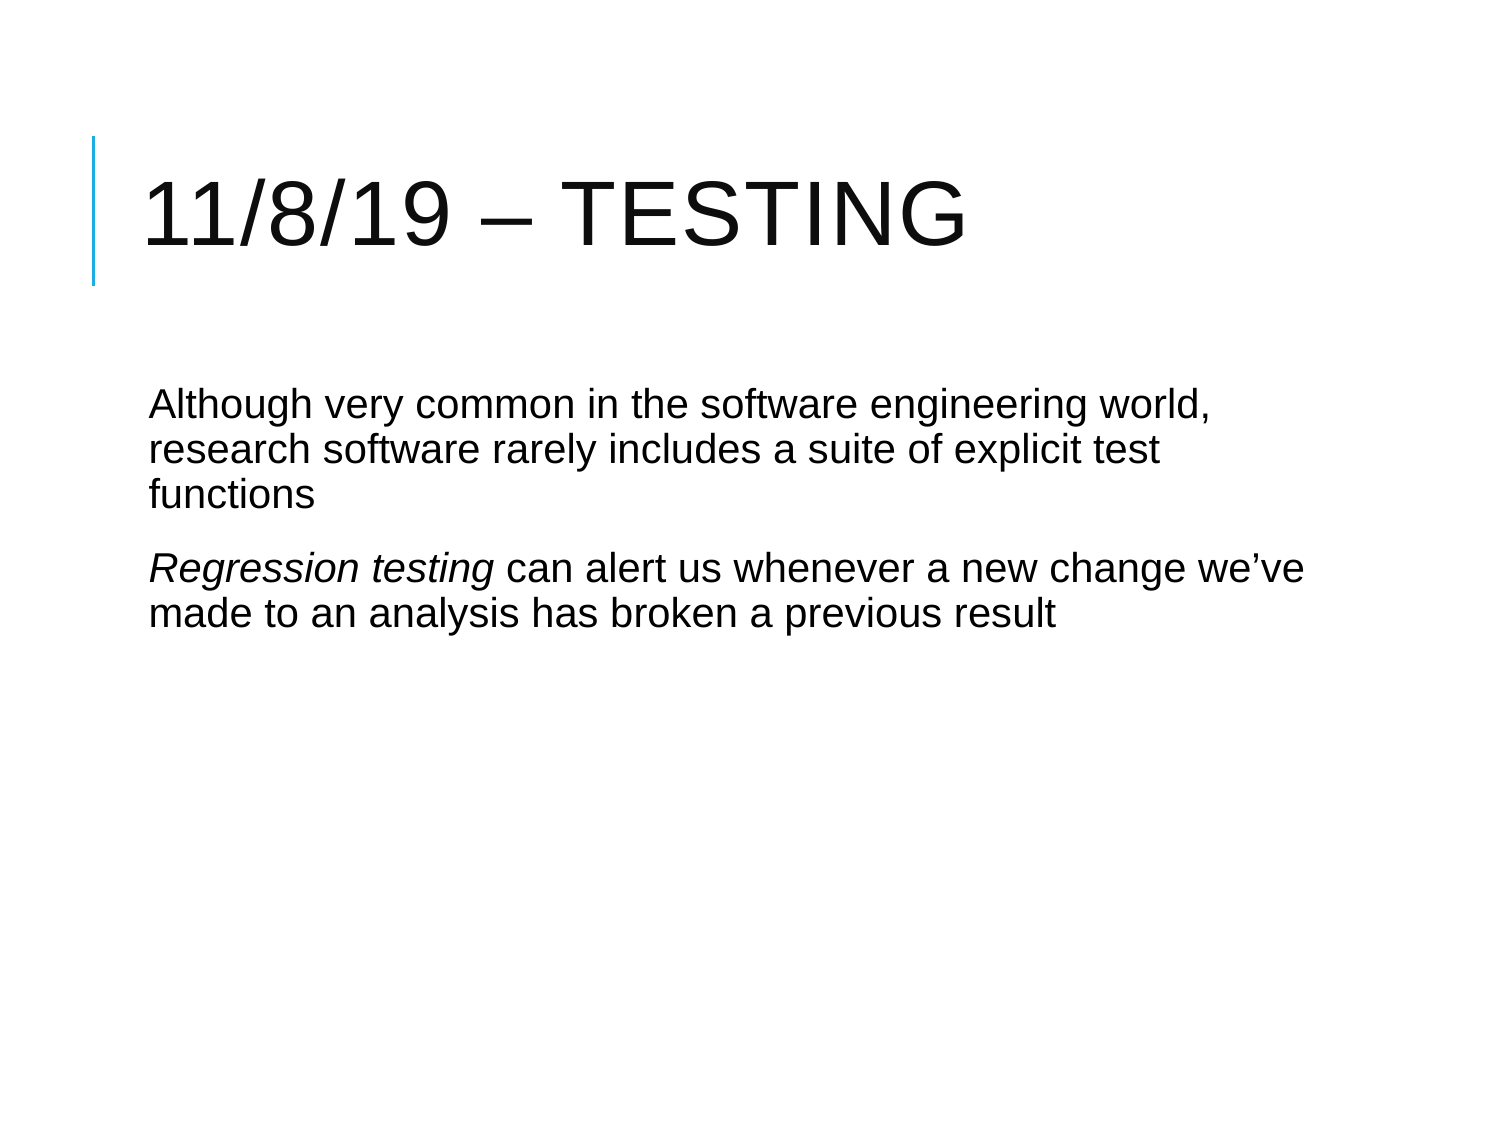

# 11/8/19 – Testing
Although very common in the software engineering world, research software rarely includes a suite of explicit test functions
Regression testing can alert us whenever a new change we’ve made to an analysis has broken a previous result